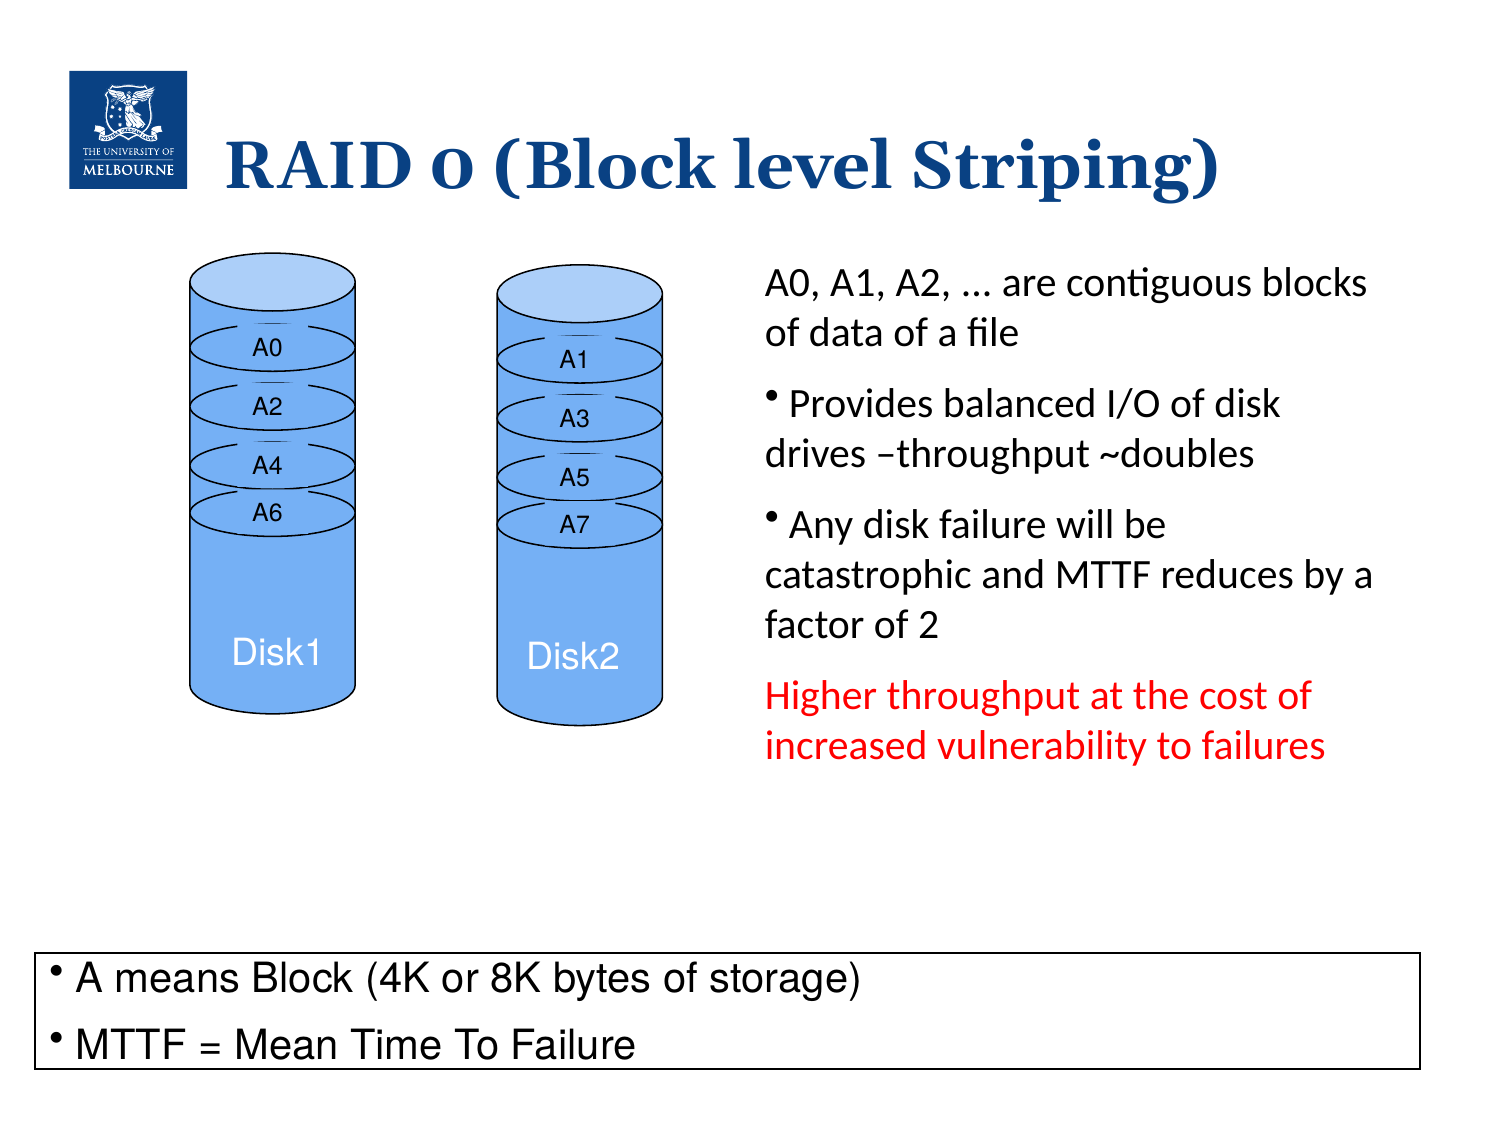

# RAID 0 (Block level Striping)
A0, A1, A2, ... are contiguous blocks of data of a file
 Provides balanced I/O of disk drives –throughput ~doubles
 Any disk failure will be catastrophic and MTTF reduces by a factor of 2
Higher throughput at the cost of increased vulnerability to failures

A0

A2
A4
A6

A1

A3
A5
A7
Disk1
Disk2
 A means Block (4K or 8K bytes of storage)

 MTTF = Mean Time To Failure